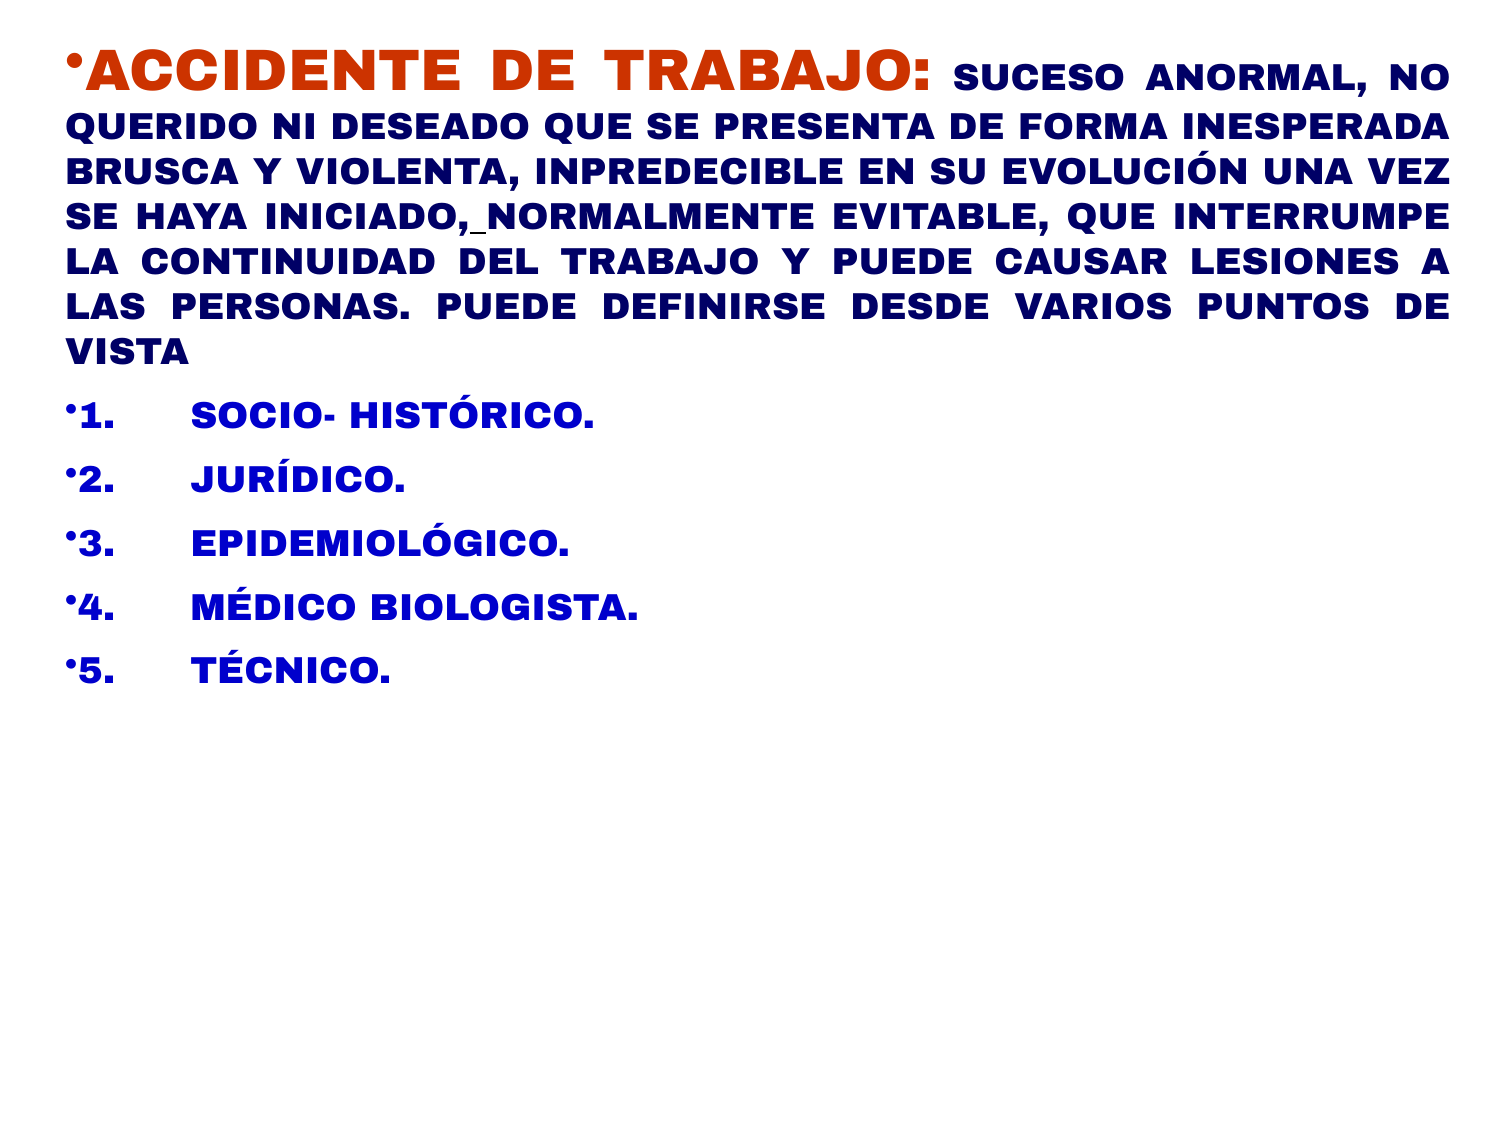

ACCIDENTE DE TRABAJO: SUCESO ANORMAL, NO QUERIDO NI DESEADO QUE SE PRESENTA DE FORMA INESPERADA BRUSCA Y VIOLENTA, INPREDECIBLE EN SU EVOLUCIÓN UNA VEZ SE HAYA INICIADO, NORMALMENTE EVITABLE, QUE INTERRUMPE LA CONTINUIDAD DEL TRABAJO Y PUEDE CAUSAR LESIONES A LAS PERSONAS. PUEDE DEFINIRSE DESDE VARIOS PUNTOS DE VISTA
1.      SOCIO- HISTÓRICO.
2.      JURÍDICO.
3.      EPIDEMIOLÓGICO.
4.      MÉDICO BIOLOGISTA.
5.      TÉCNICO.